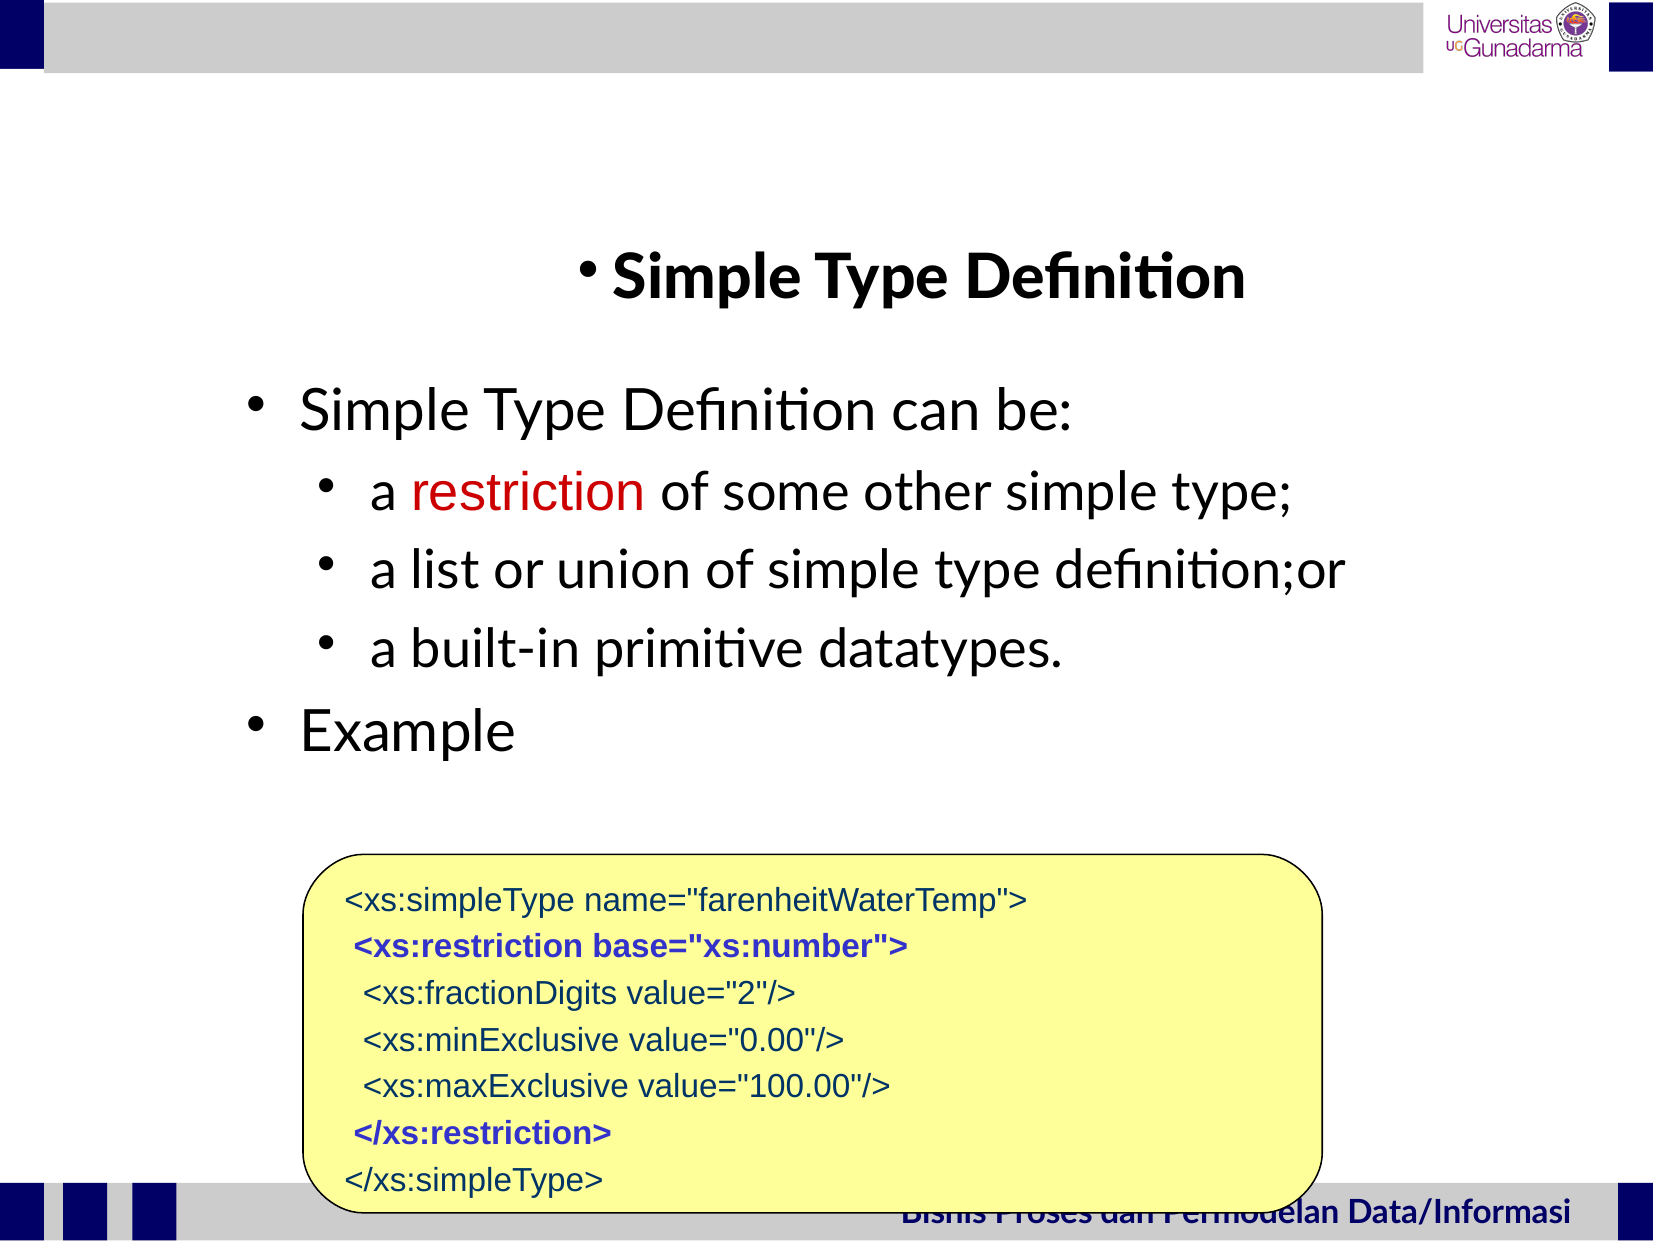

Simple Type Definition
Simple Type Definition can be:
a restriction of some other simple type;
a list or union of simple type definition;or
a built-in primitive datatypes.
Example

<xs:simpleType name="farenheitWaterTemp">
 <xs:restriction base="xs:number">
  <xs:fractionDigits value="2"/>
  <xs:minExclusive value="0.00"/>
  <xs:maxExclusive value="100.00"/>
 </xs:restriction>
</xs:simpleType>